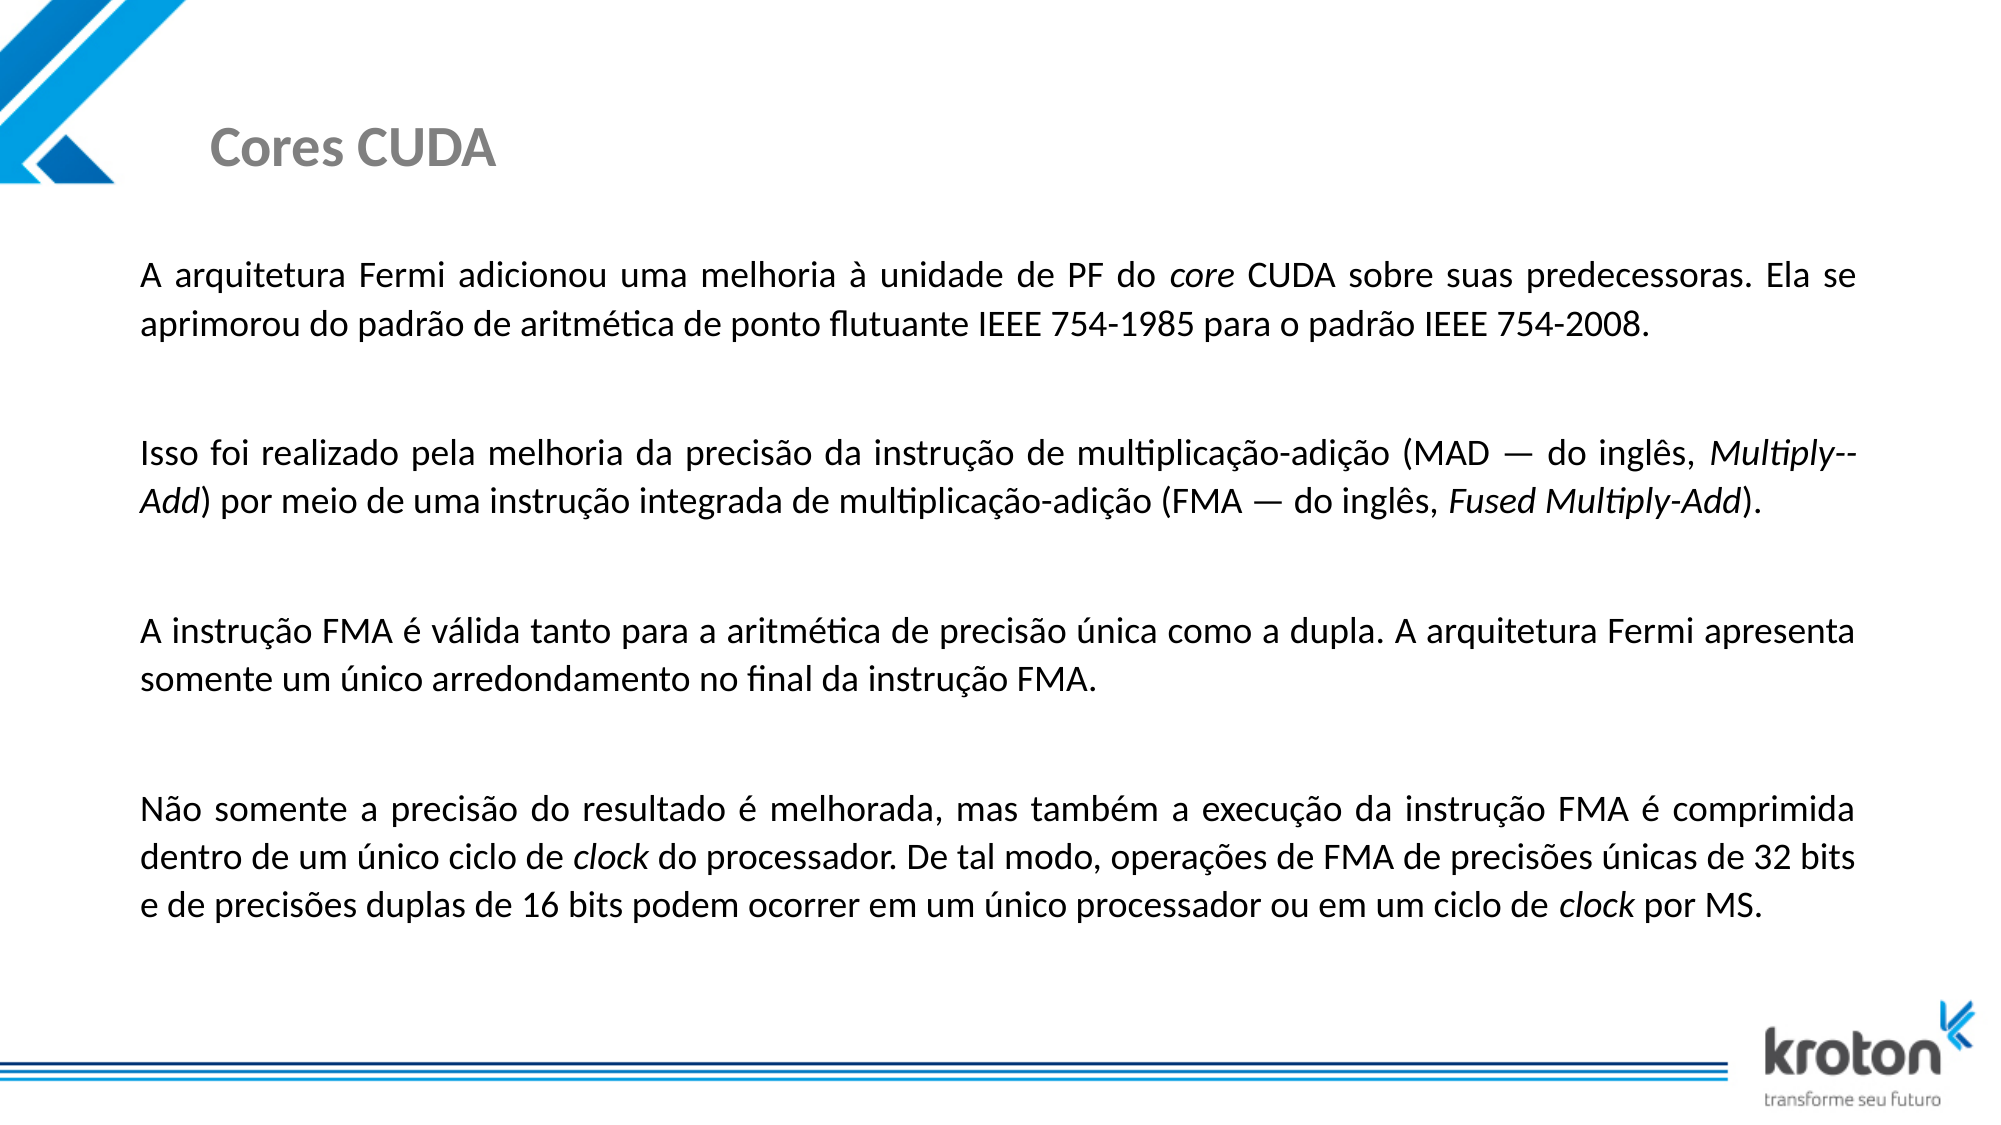

# Cores CUDA
A arquitetura Fermi adicionou uma melhoria à unidade de PF do core CUDA sobre suas predecessoras. Ela se aprimorou do padrão de aritmética de ponto flutuante IEEE 754-1985 para o padrão IEEE 754-2008.

Isso foi realizado pela melhoria da precisão da instrução de multiplicação-adição (MAD — do inglês, Multiply--Add) por meio de uma instrução integrada de multiplicação-adição (FMA — do inglês, Fused Multiply-Add).

A instrução FMA é válida tanto para a aritmética de precisão única como a dupla. A arquitetura Fermi apresenta somente um único arredondamento no final da instrução FMA.

Não somente a precisão do resultado é melhorada, mas também a execução da instrução FMA é comprimida dentro de um único ciclo de clock do processador. De tal modo, operações de FMA de precisões únicas de 32 bits e de precisões duplas de 16 bits podem ocorrer em um único processador ou em um ciclo de clock por MS.